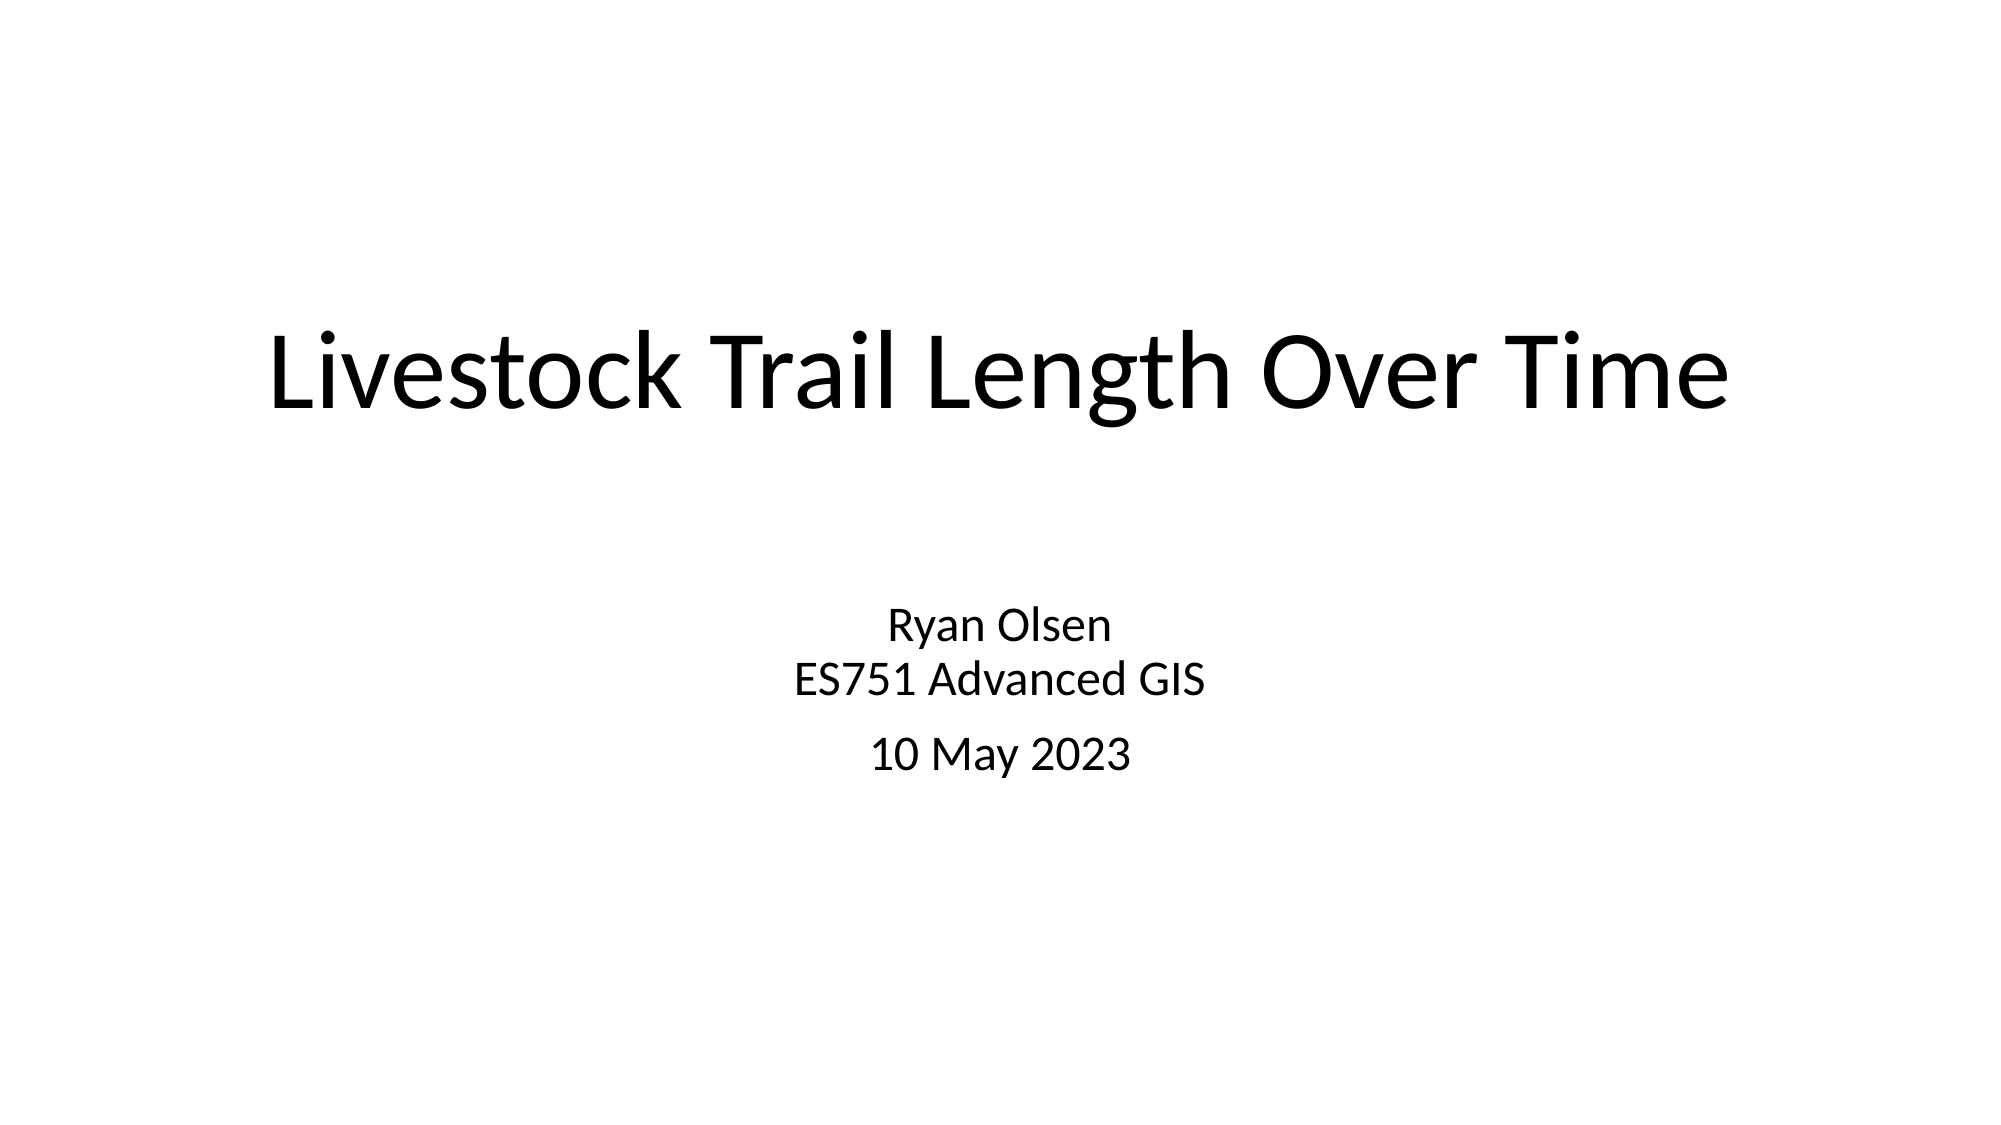

# Livestock Trail Length Over Time
Ryan Olsen
ES751 Advanced GIS
10 May 2023